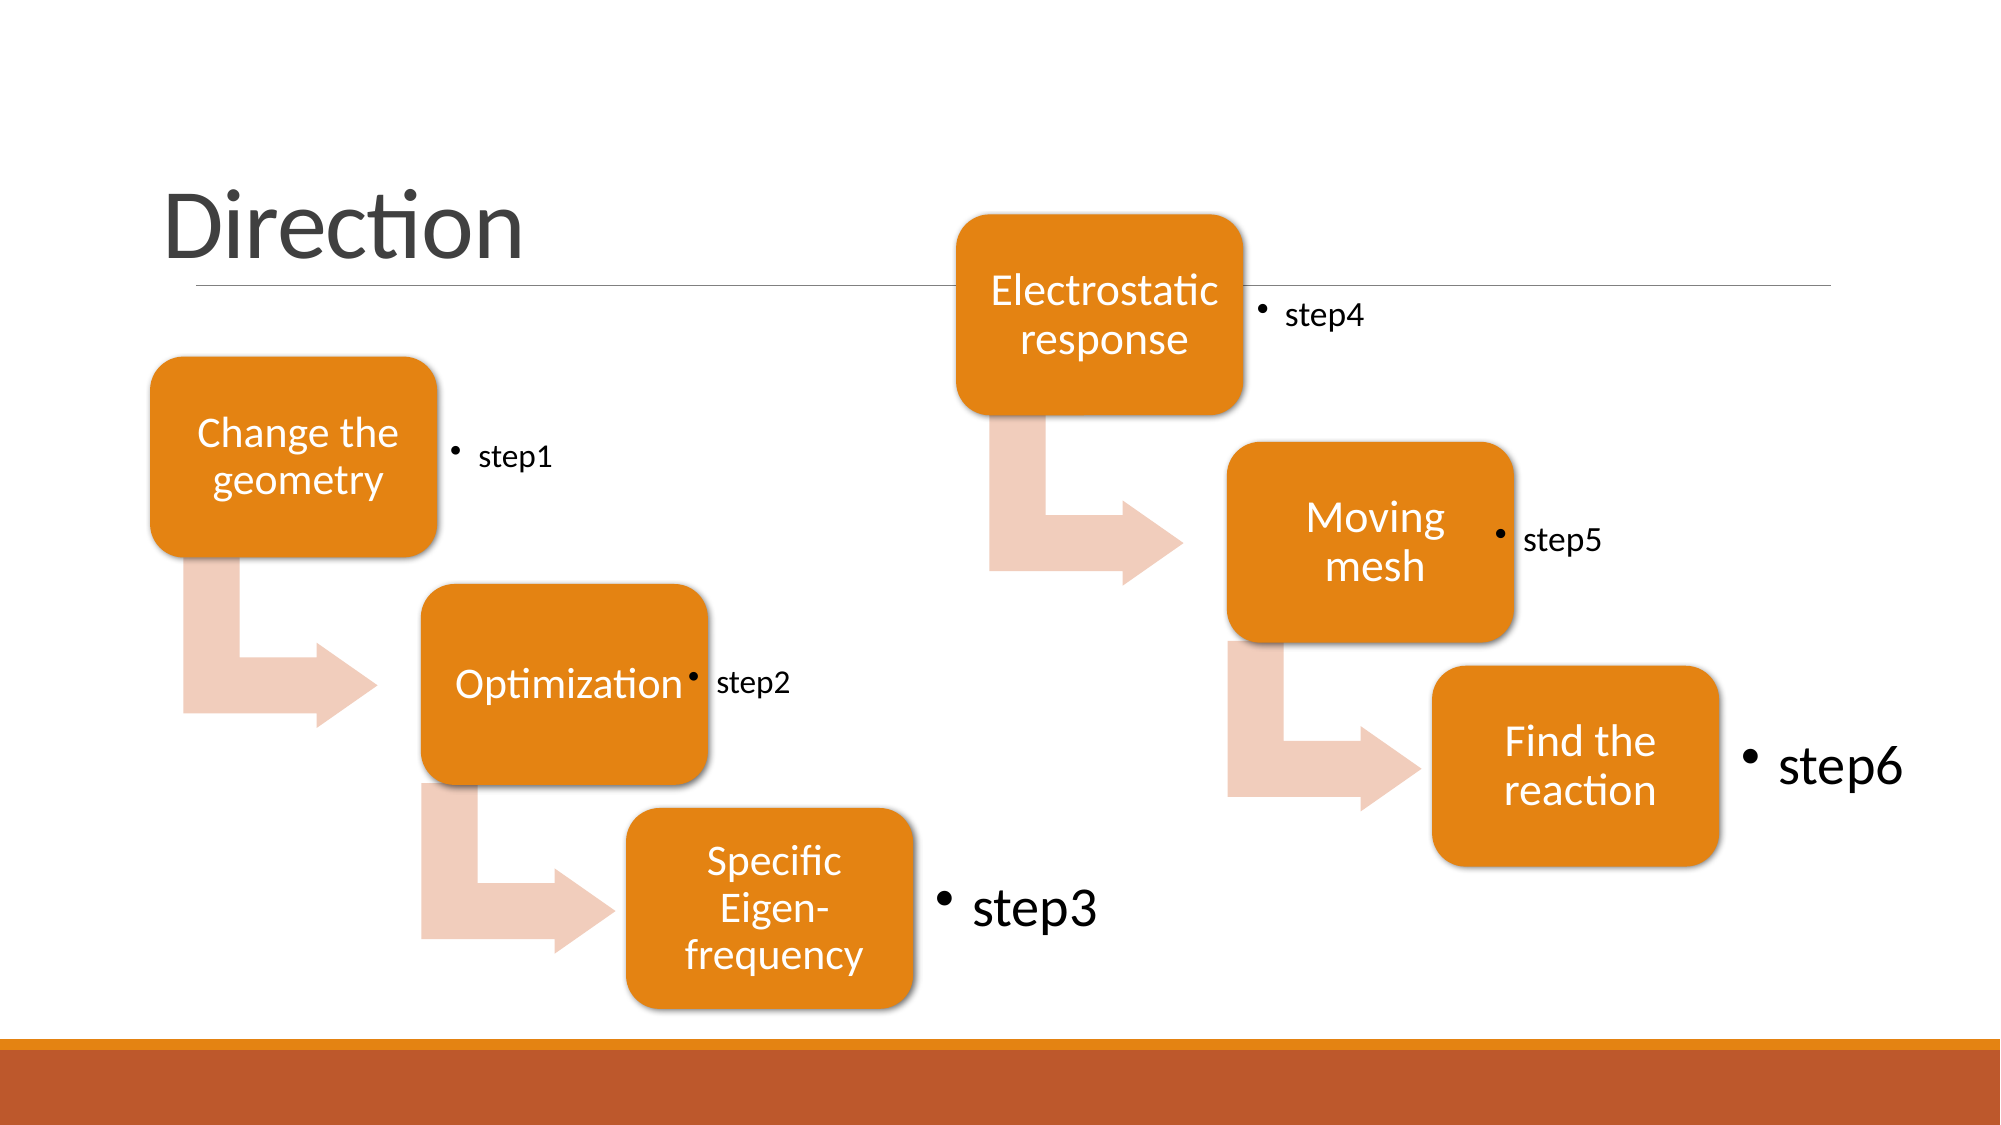

# Direction
Electrostatic response
step4
Moving mesh
step5
Find the reaction
step6
Change the geometry
step1
Optimization
step2
Specific Eigen-frequency
step3